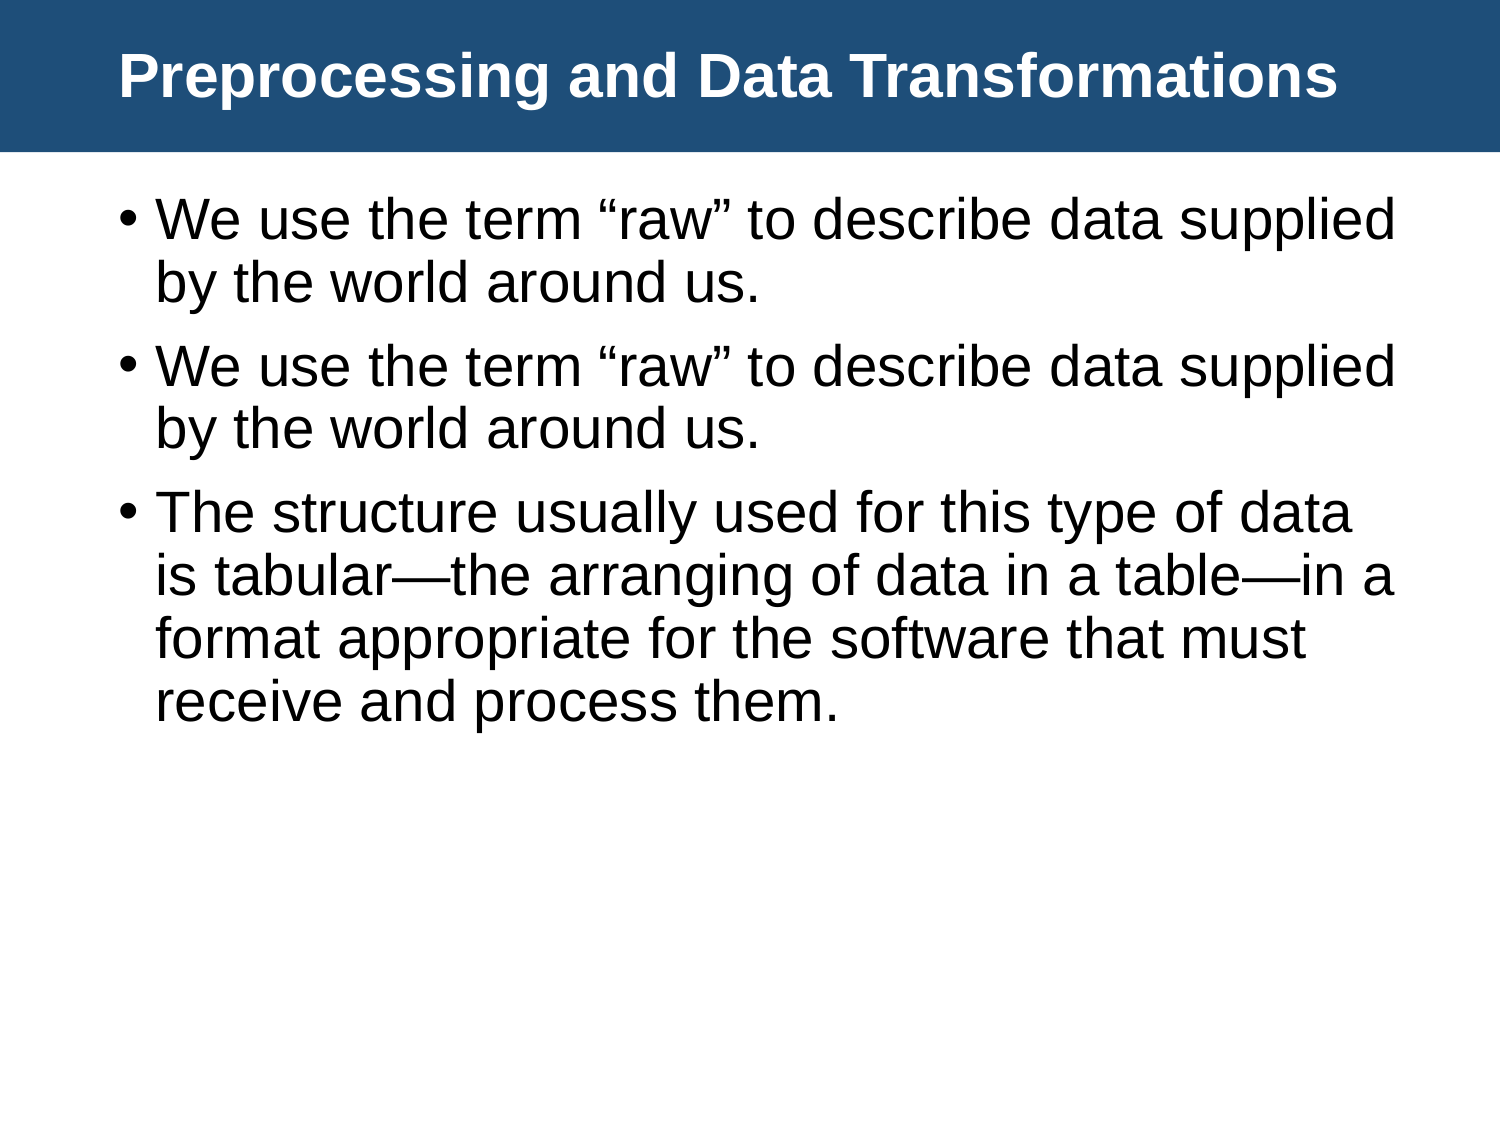

# Preprocessing and Data Transformations
We use the term “raw” to describe data supplied by the world around us.
We use the term “raw” to describe data supplied by the world around us.
The structure usually used for this type of data
is tabular—the arranging of data in a table—in a format appropriate for the software that must receive and process them.